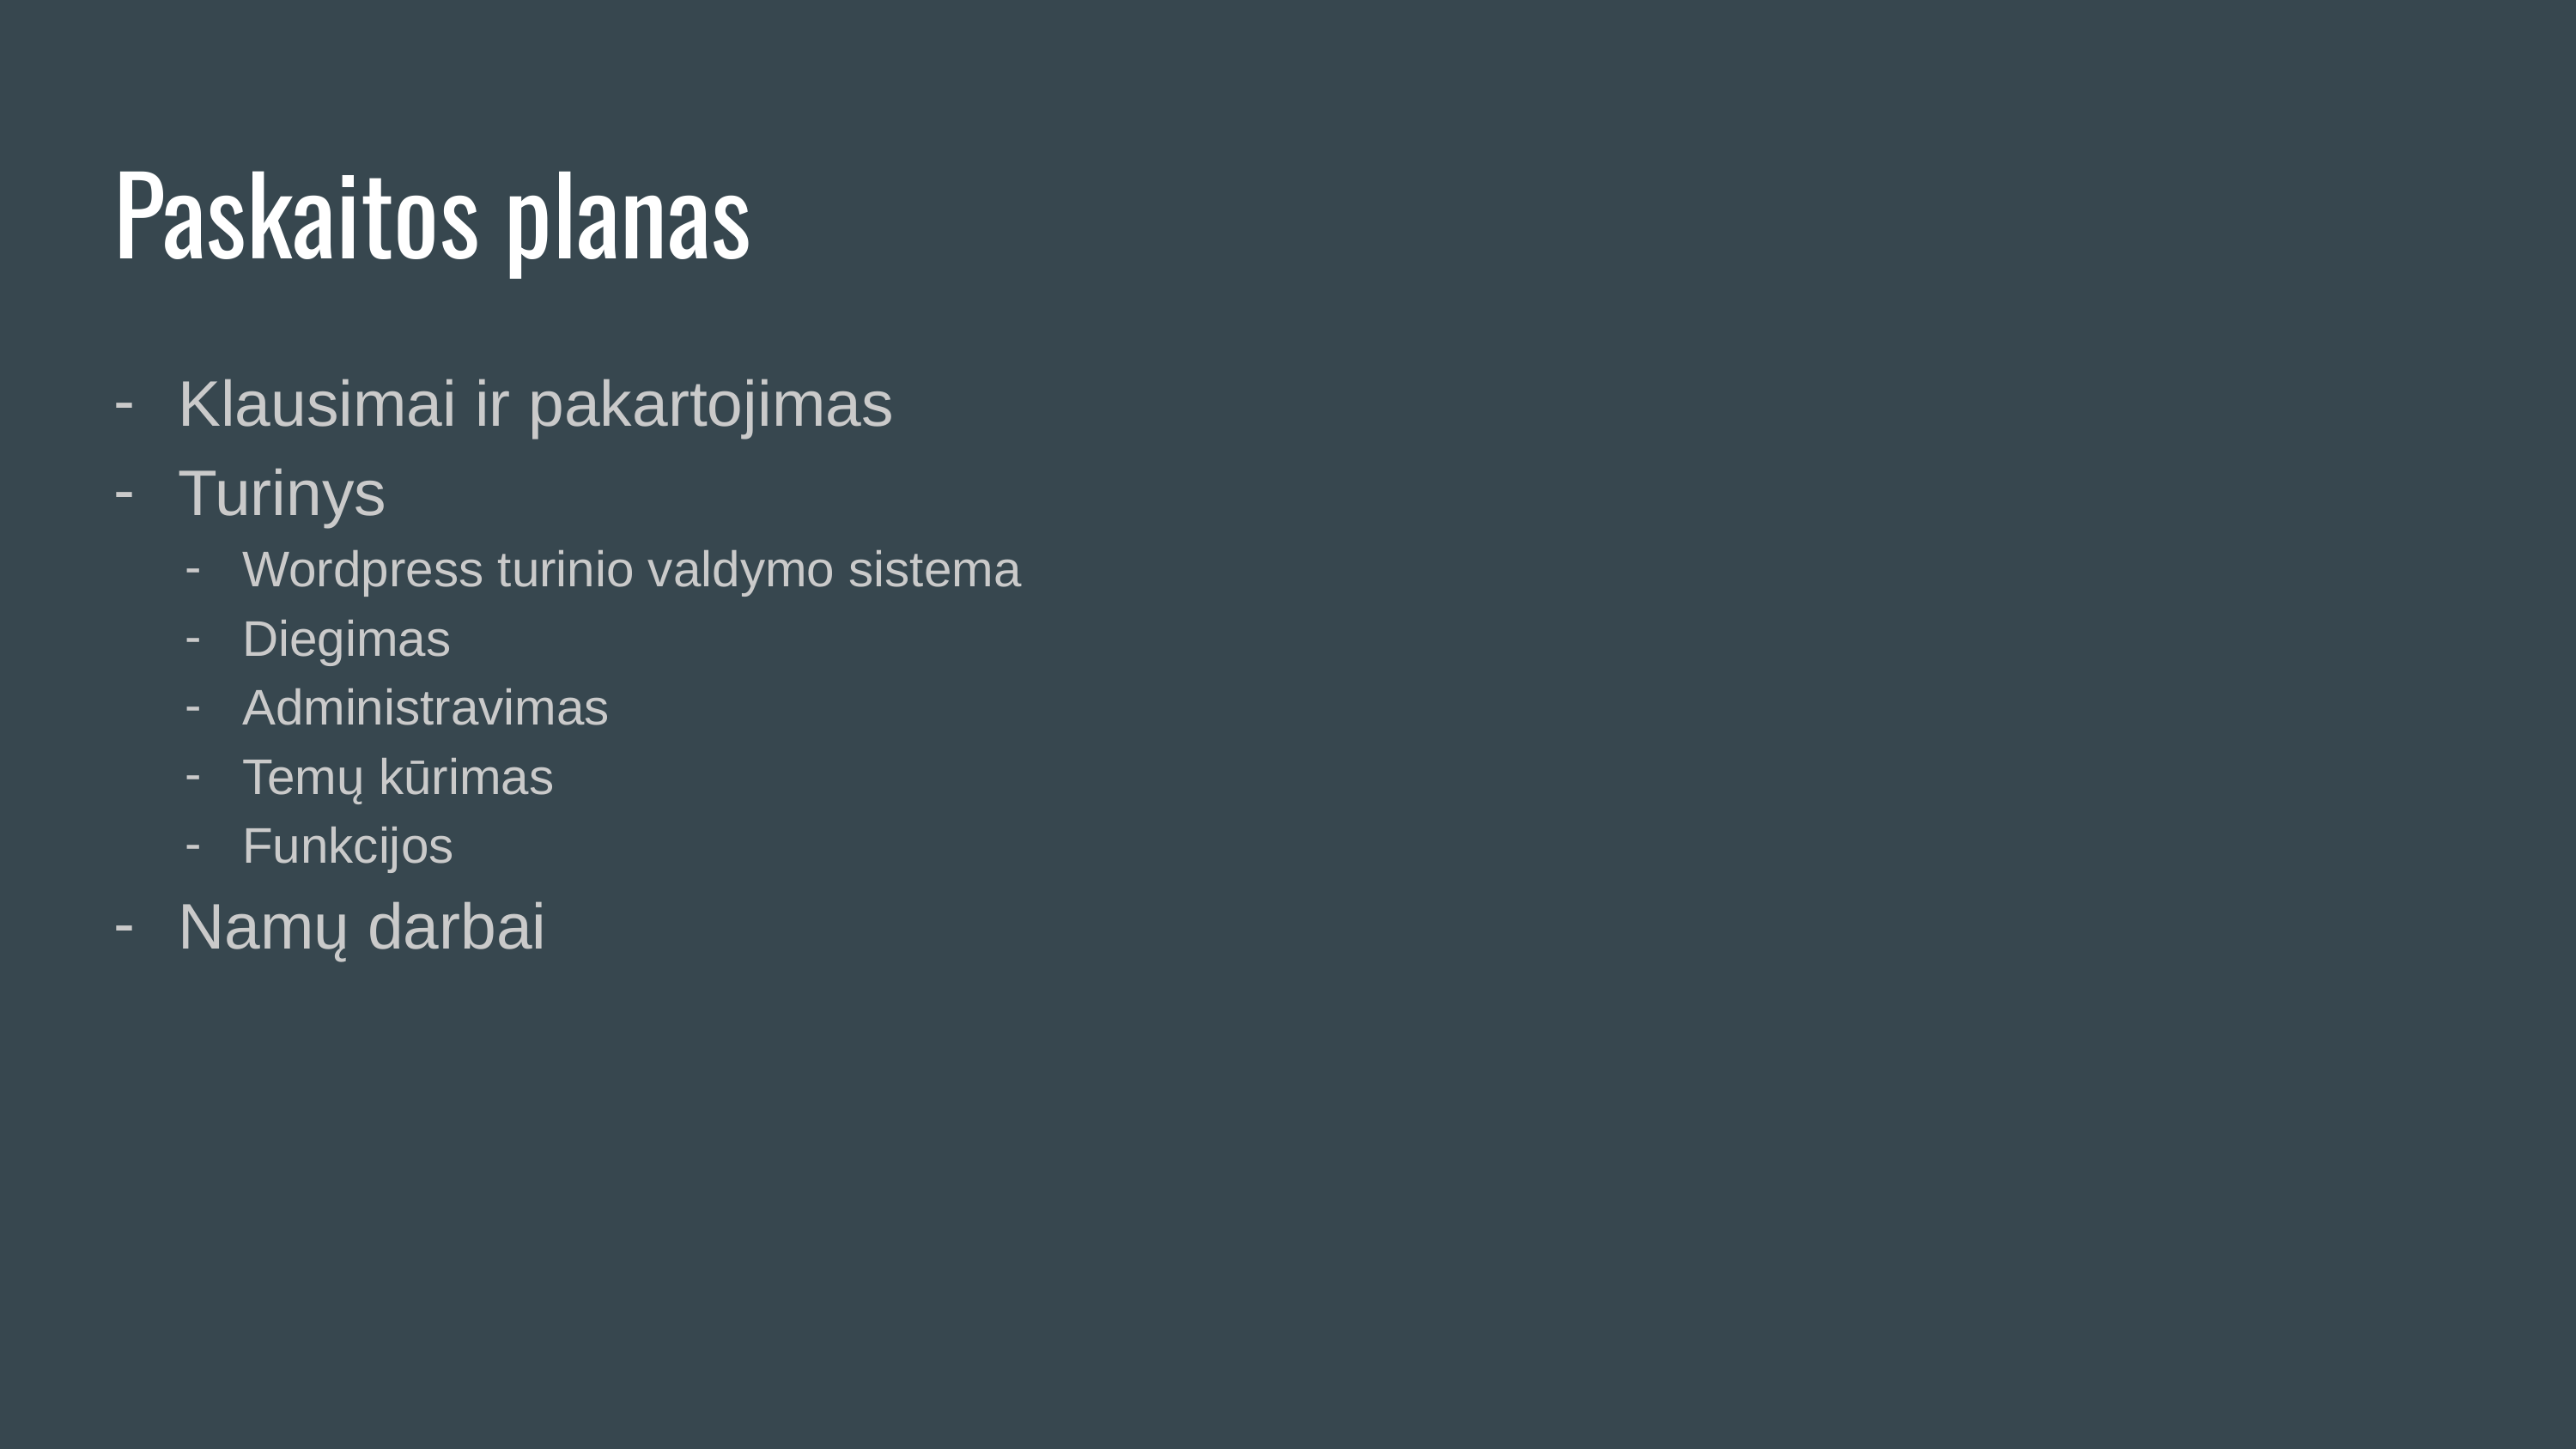

# Paskaitos planas

Klausimai ir pakartojimas
Turinys
Wordpress turinio valdymo sistema
Diegimas
Administravimas
Temų kūrimas
Funkcijos
Namų darbai